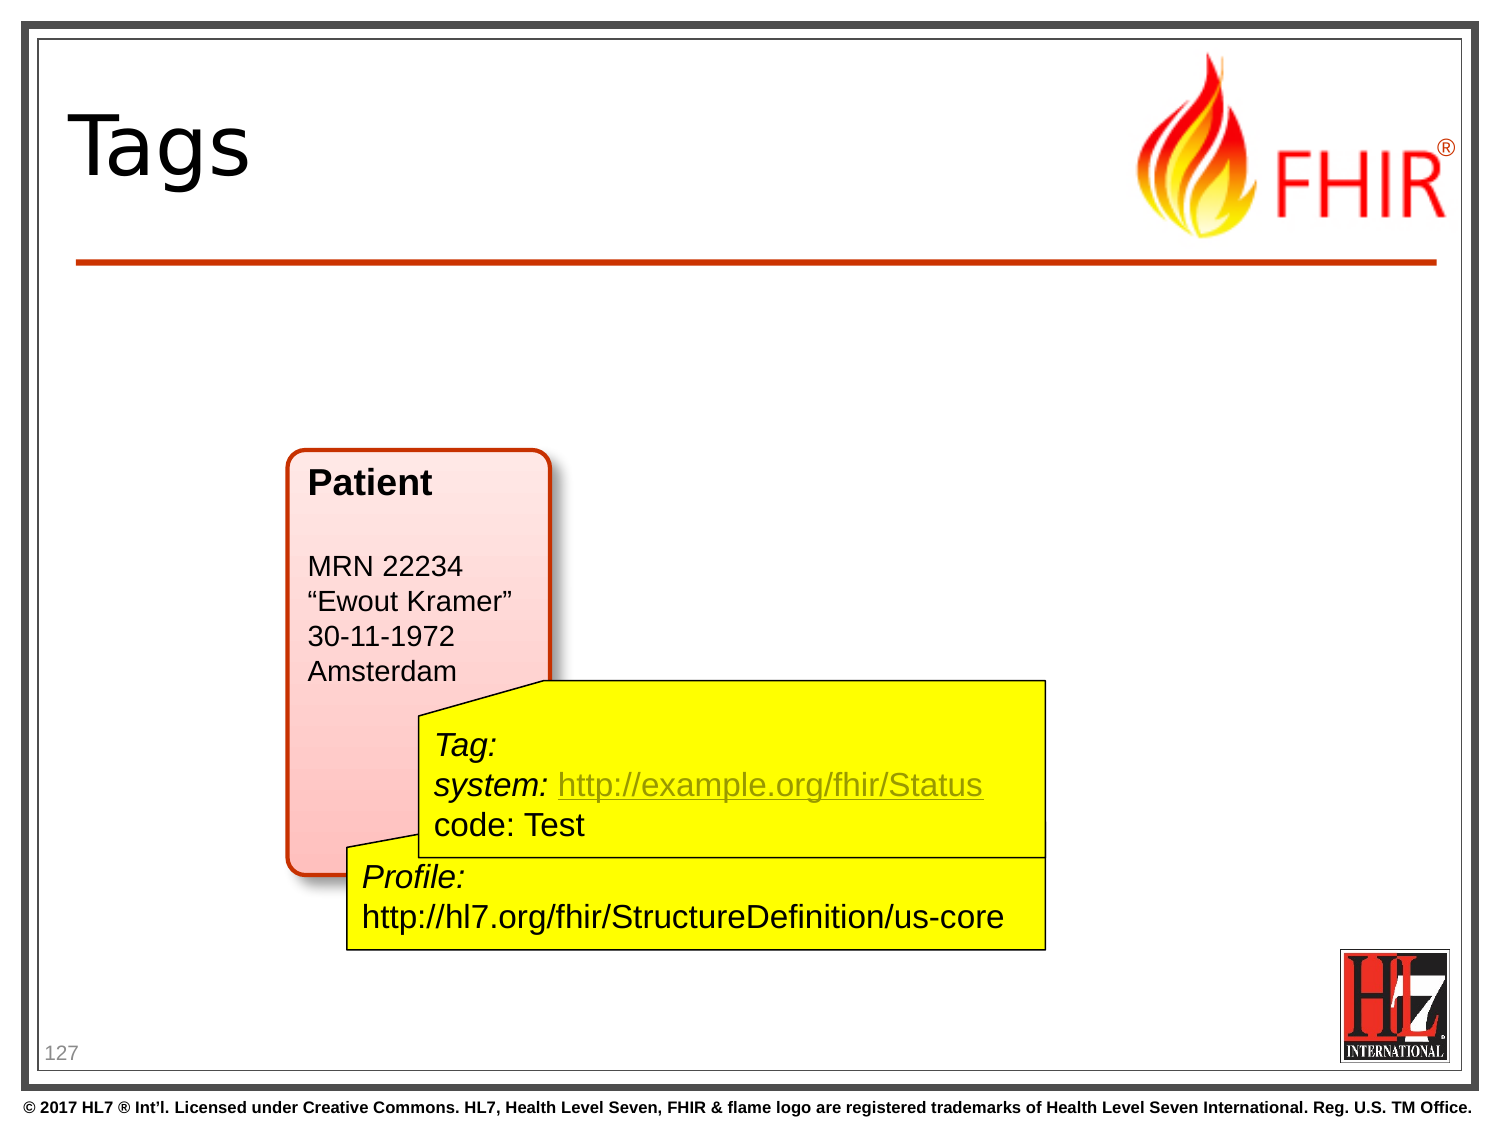

# Tags

Patient

MRN 22234
“Ewout Kramer”
30-11-1972
Amsterdam

Tag:
system: http://example.org/fhir/Status
code: Test

Profile:
http://hl7.org/fhir/StructureDefinition/us-core
127